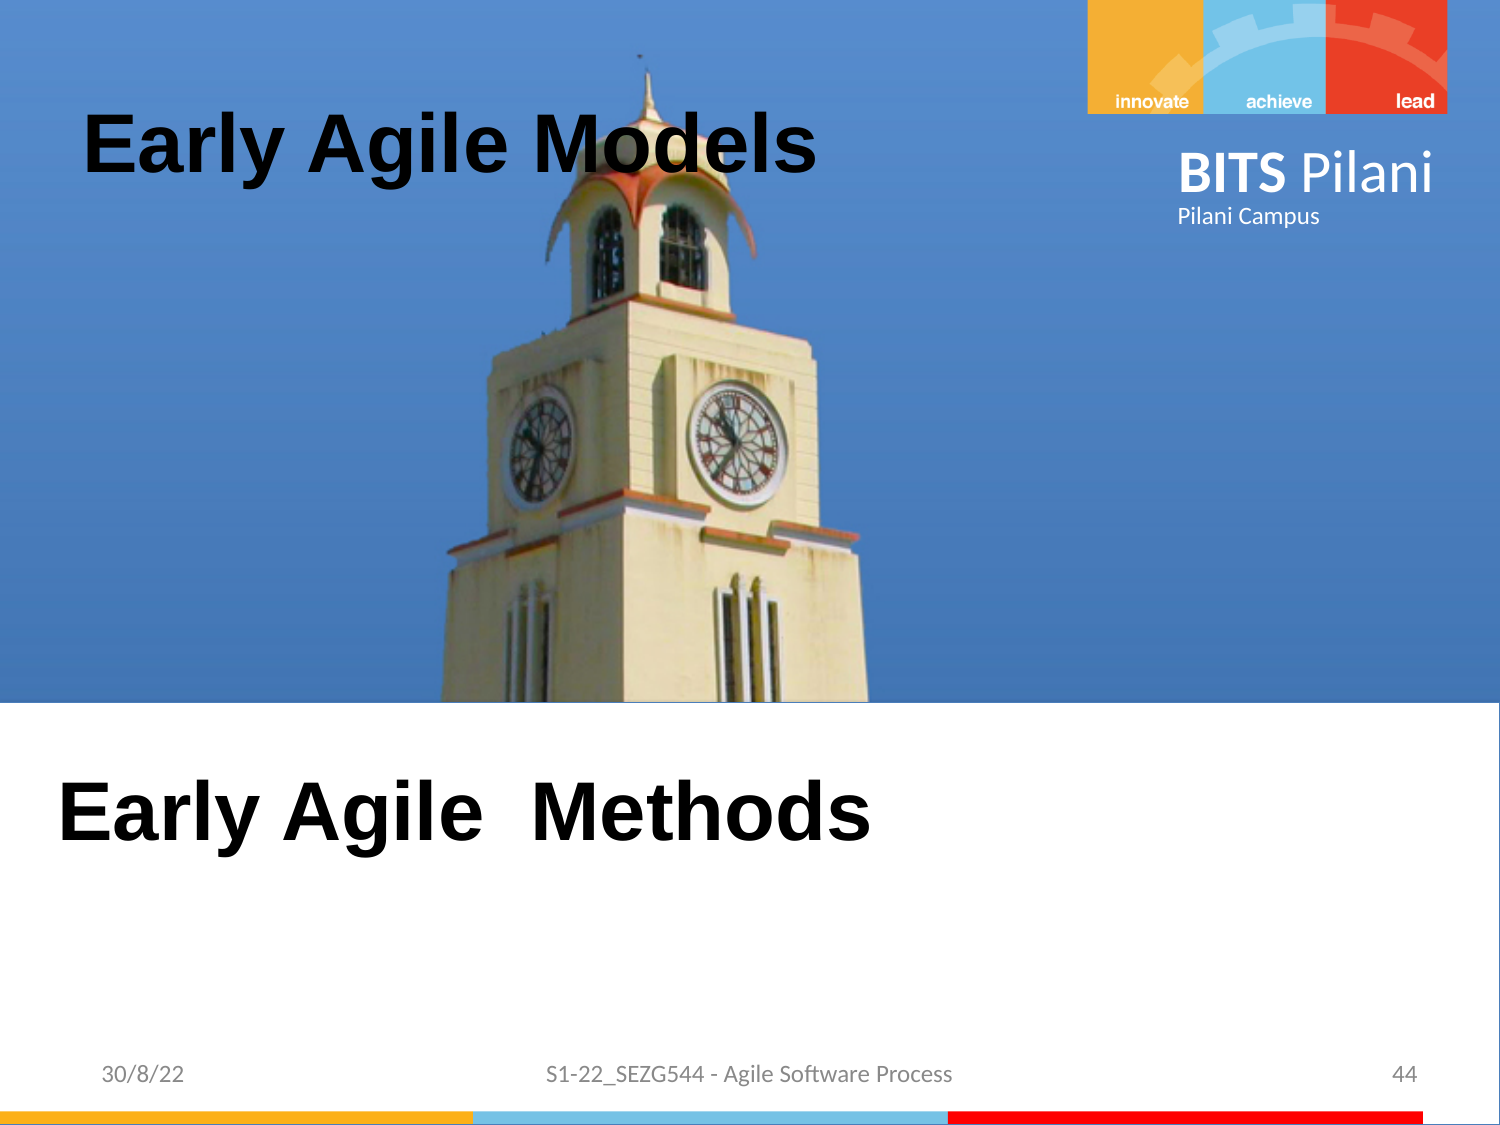

Early Agile Models
Early Agile  Methods
  30/8/22
S1-22_SEZG544 - Agile Software Process
44